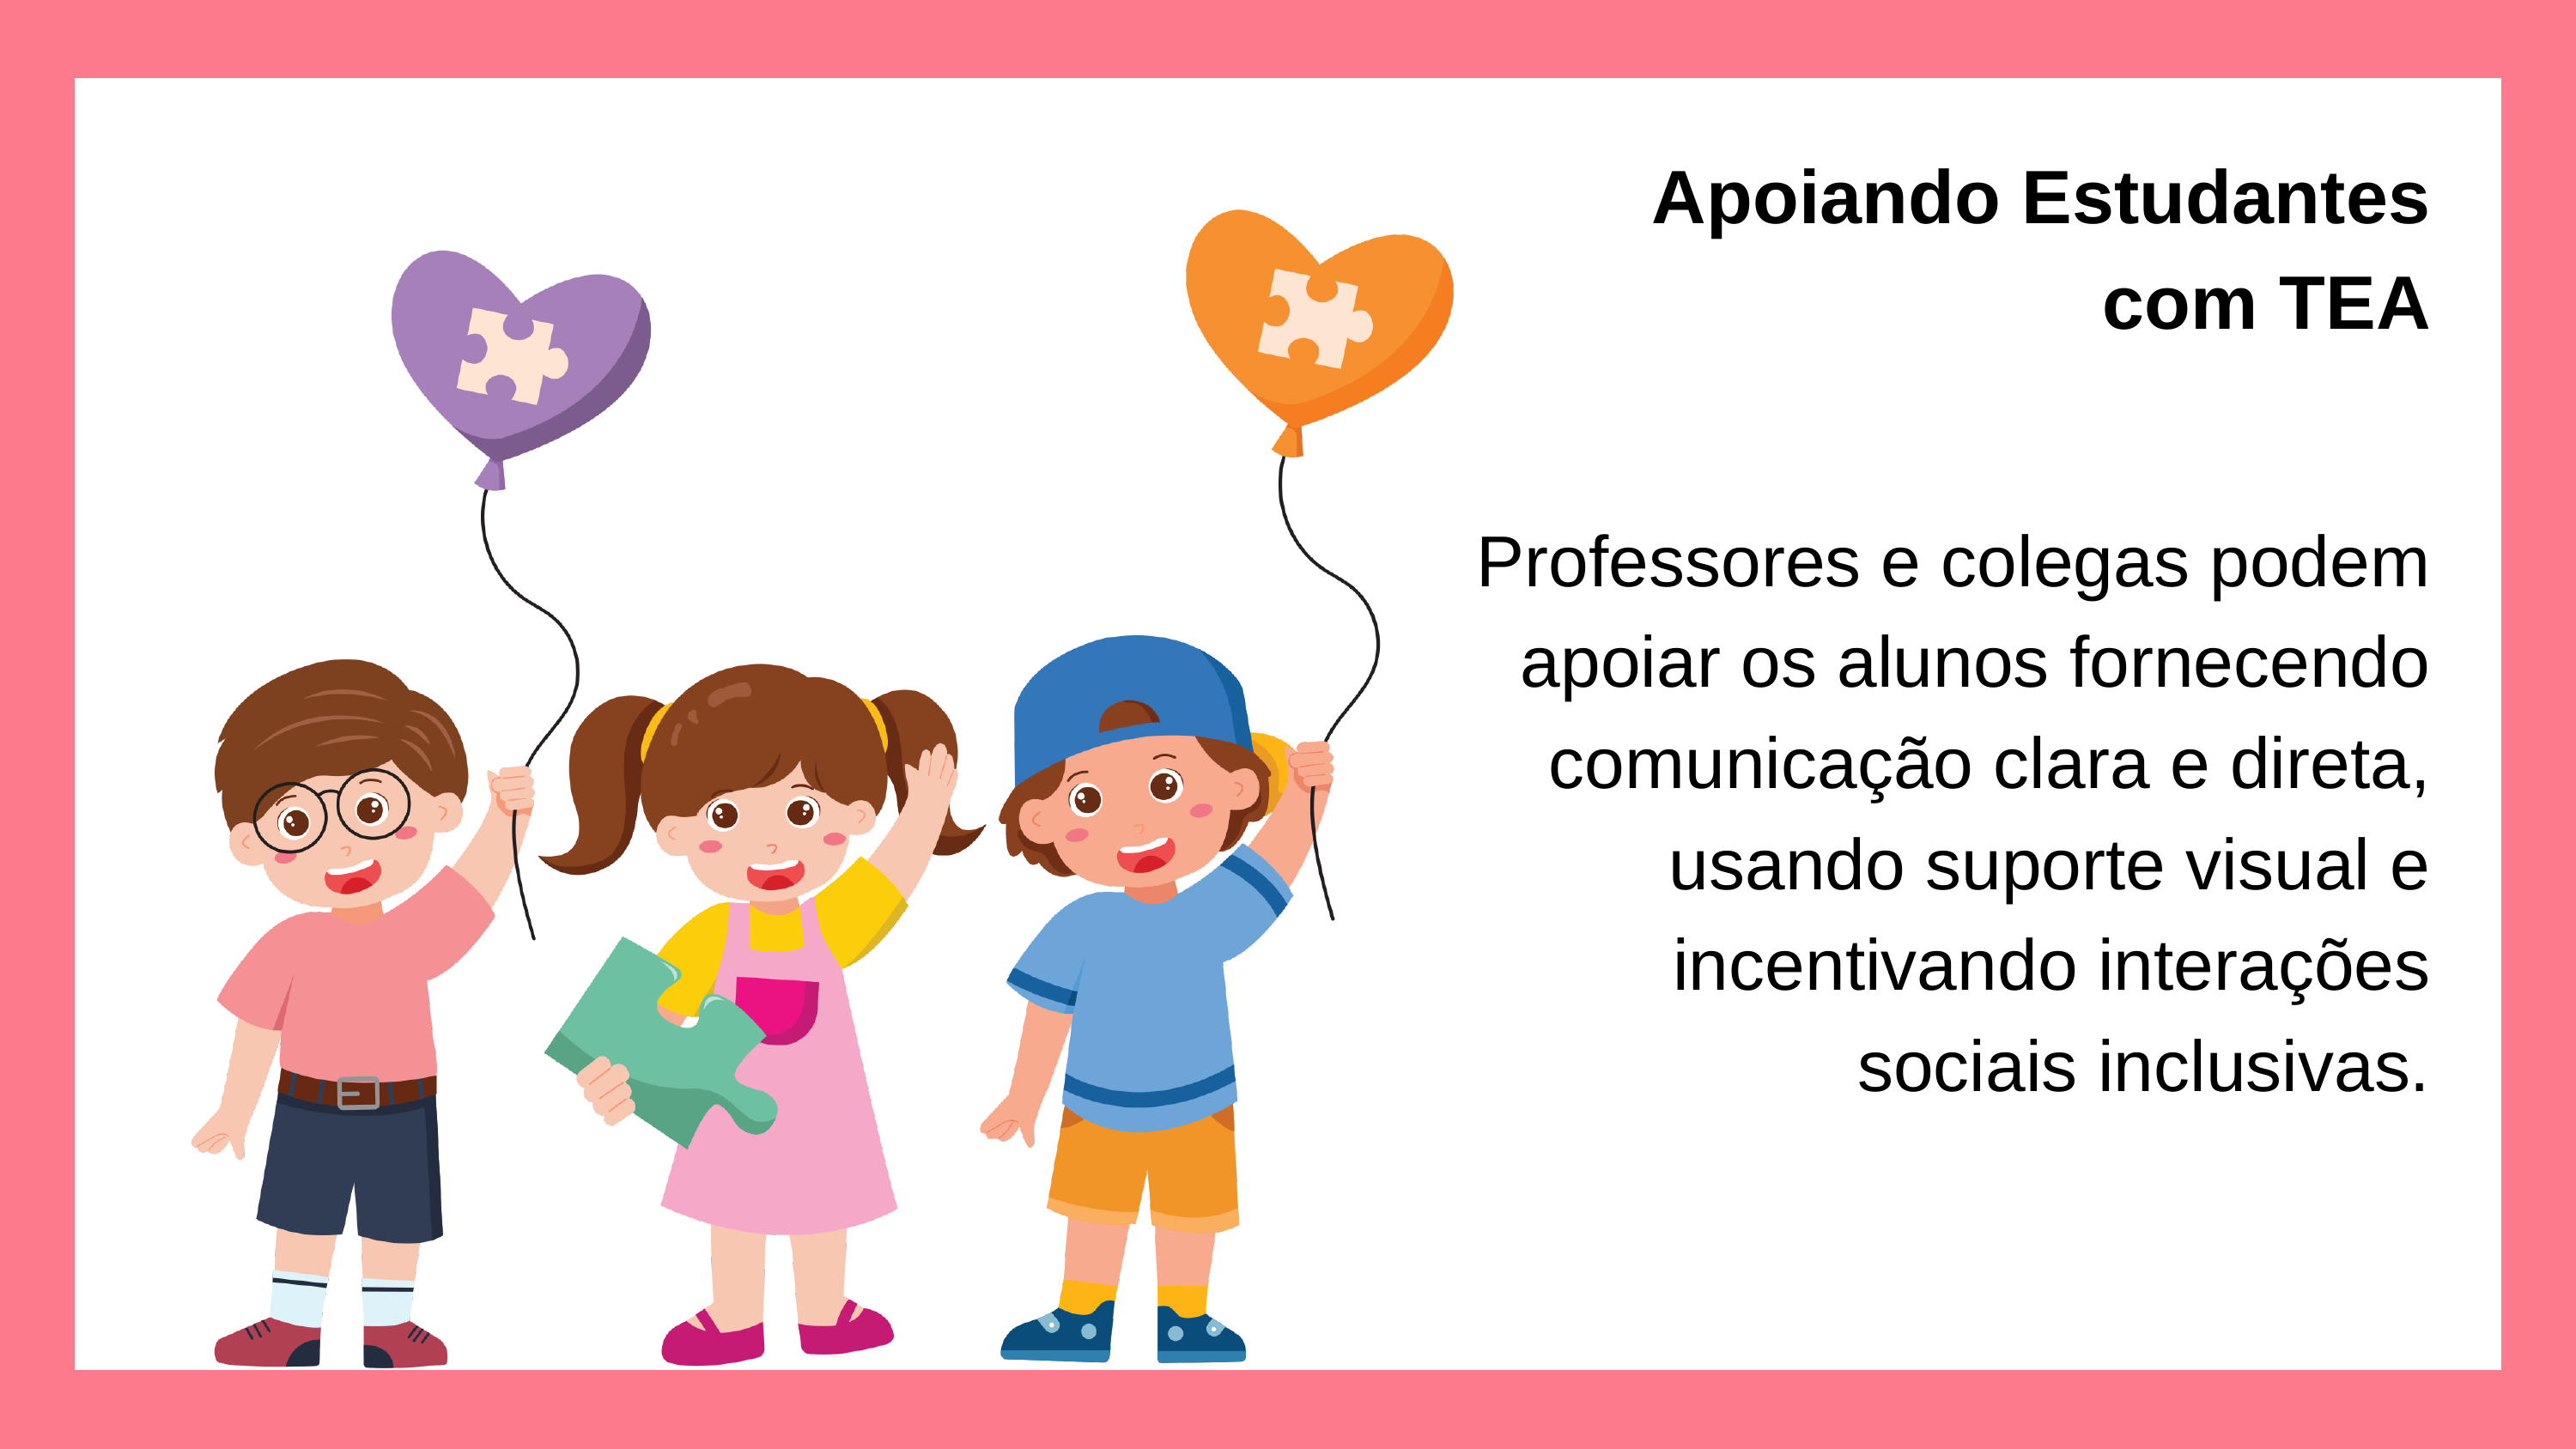

Apoiando Estudantes
com TEA

Professores e colegas podem apoiar os alunos fornecendo comunicação clara e direta, usando suporte visual e incentivando interações sociais inclusivas.